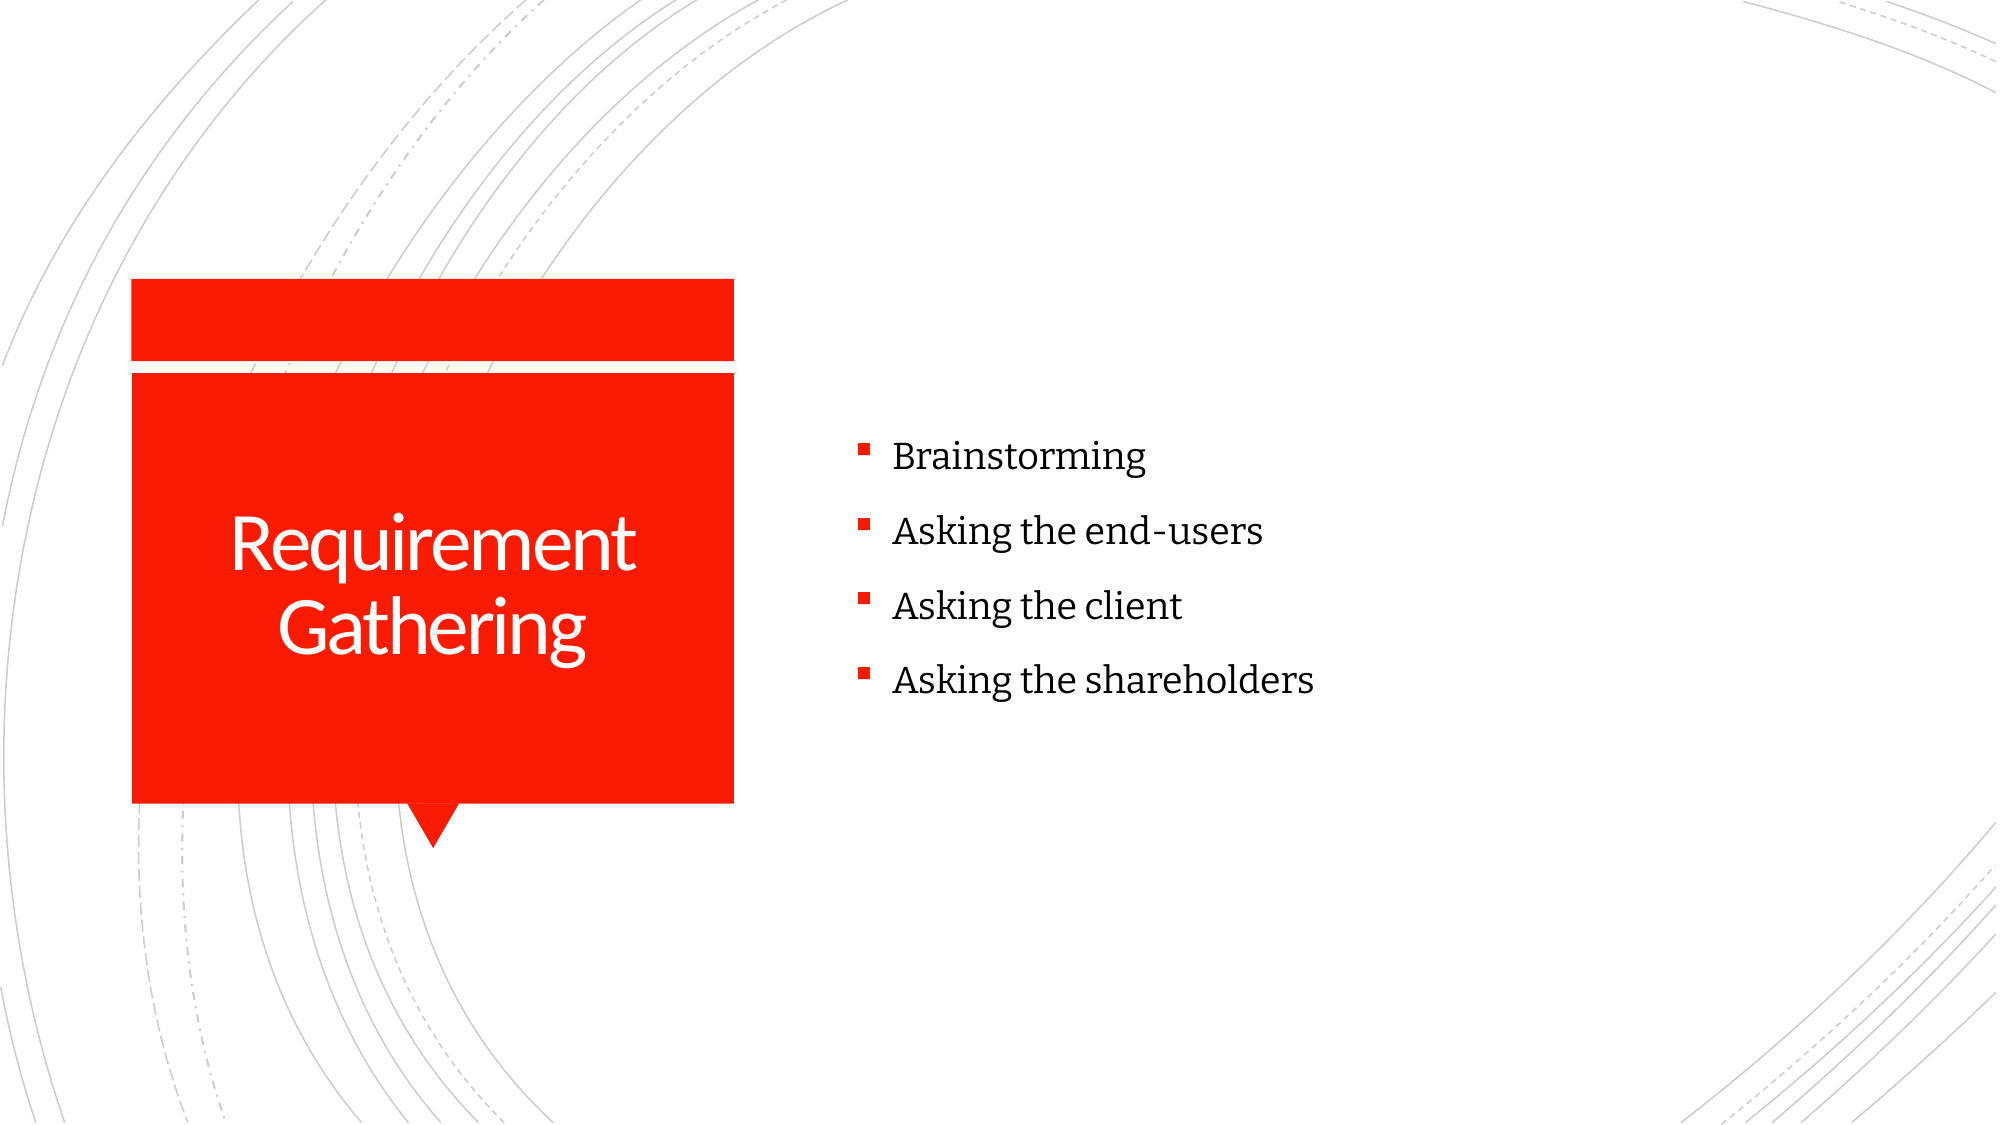

Brainstorming
Asking the end-users
Asking the client
Asking the shareholders
# Requirement Gathering